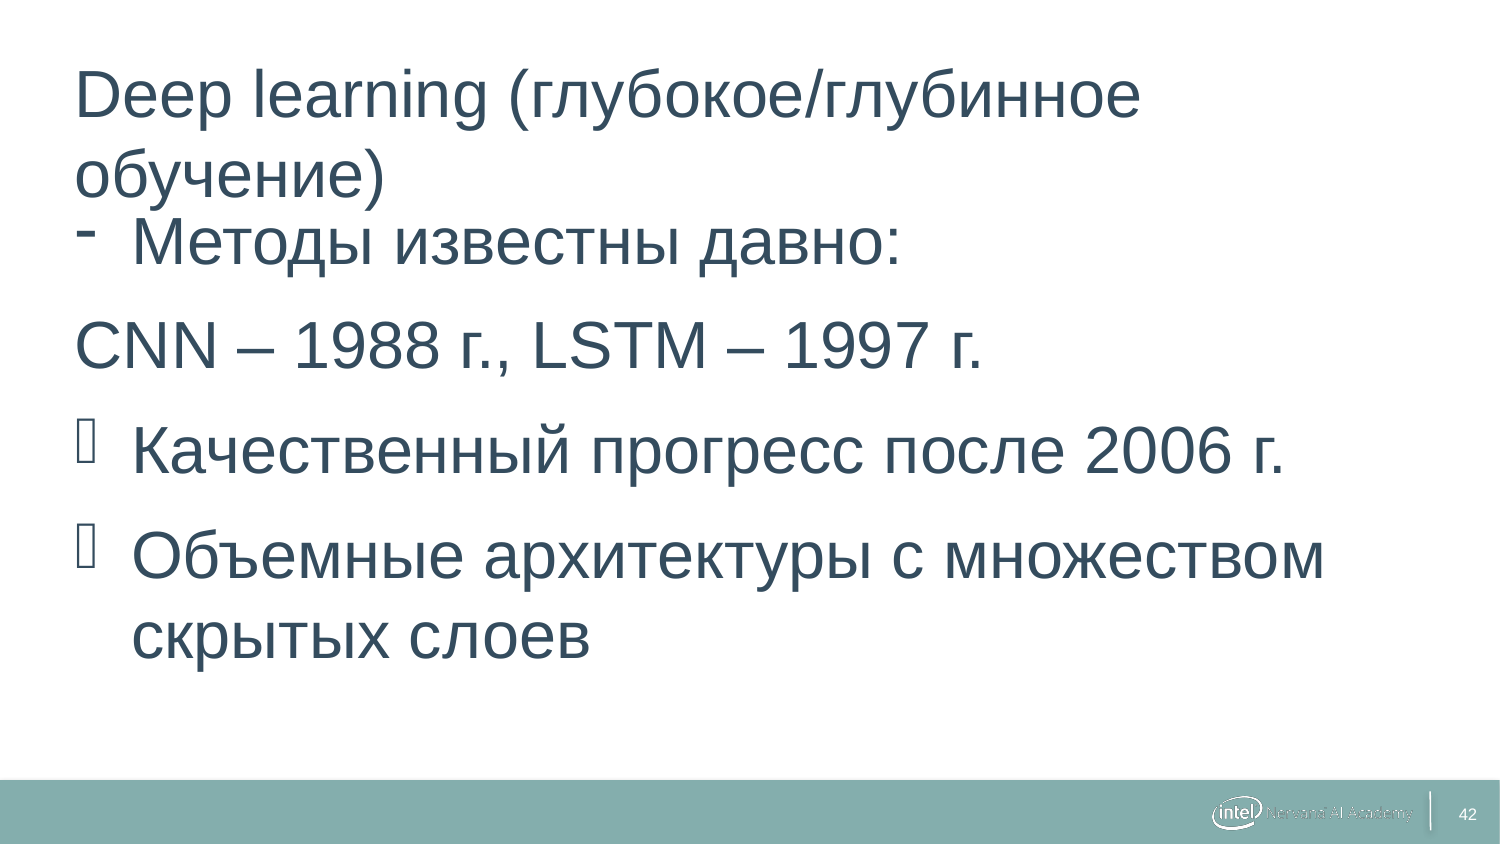

# Deep learning (глубокое/глубинное обучение)
Методы известны давно:
CNN – 1988 г., LSTM – 1997 г.
Качественный прогресс после 2006 г.
Объемные архитектуры с множеством скрытых слоев

42